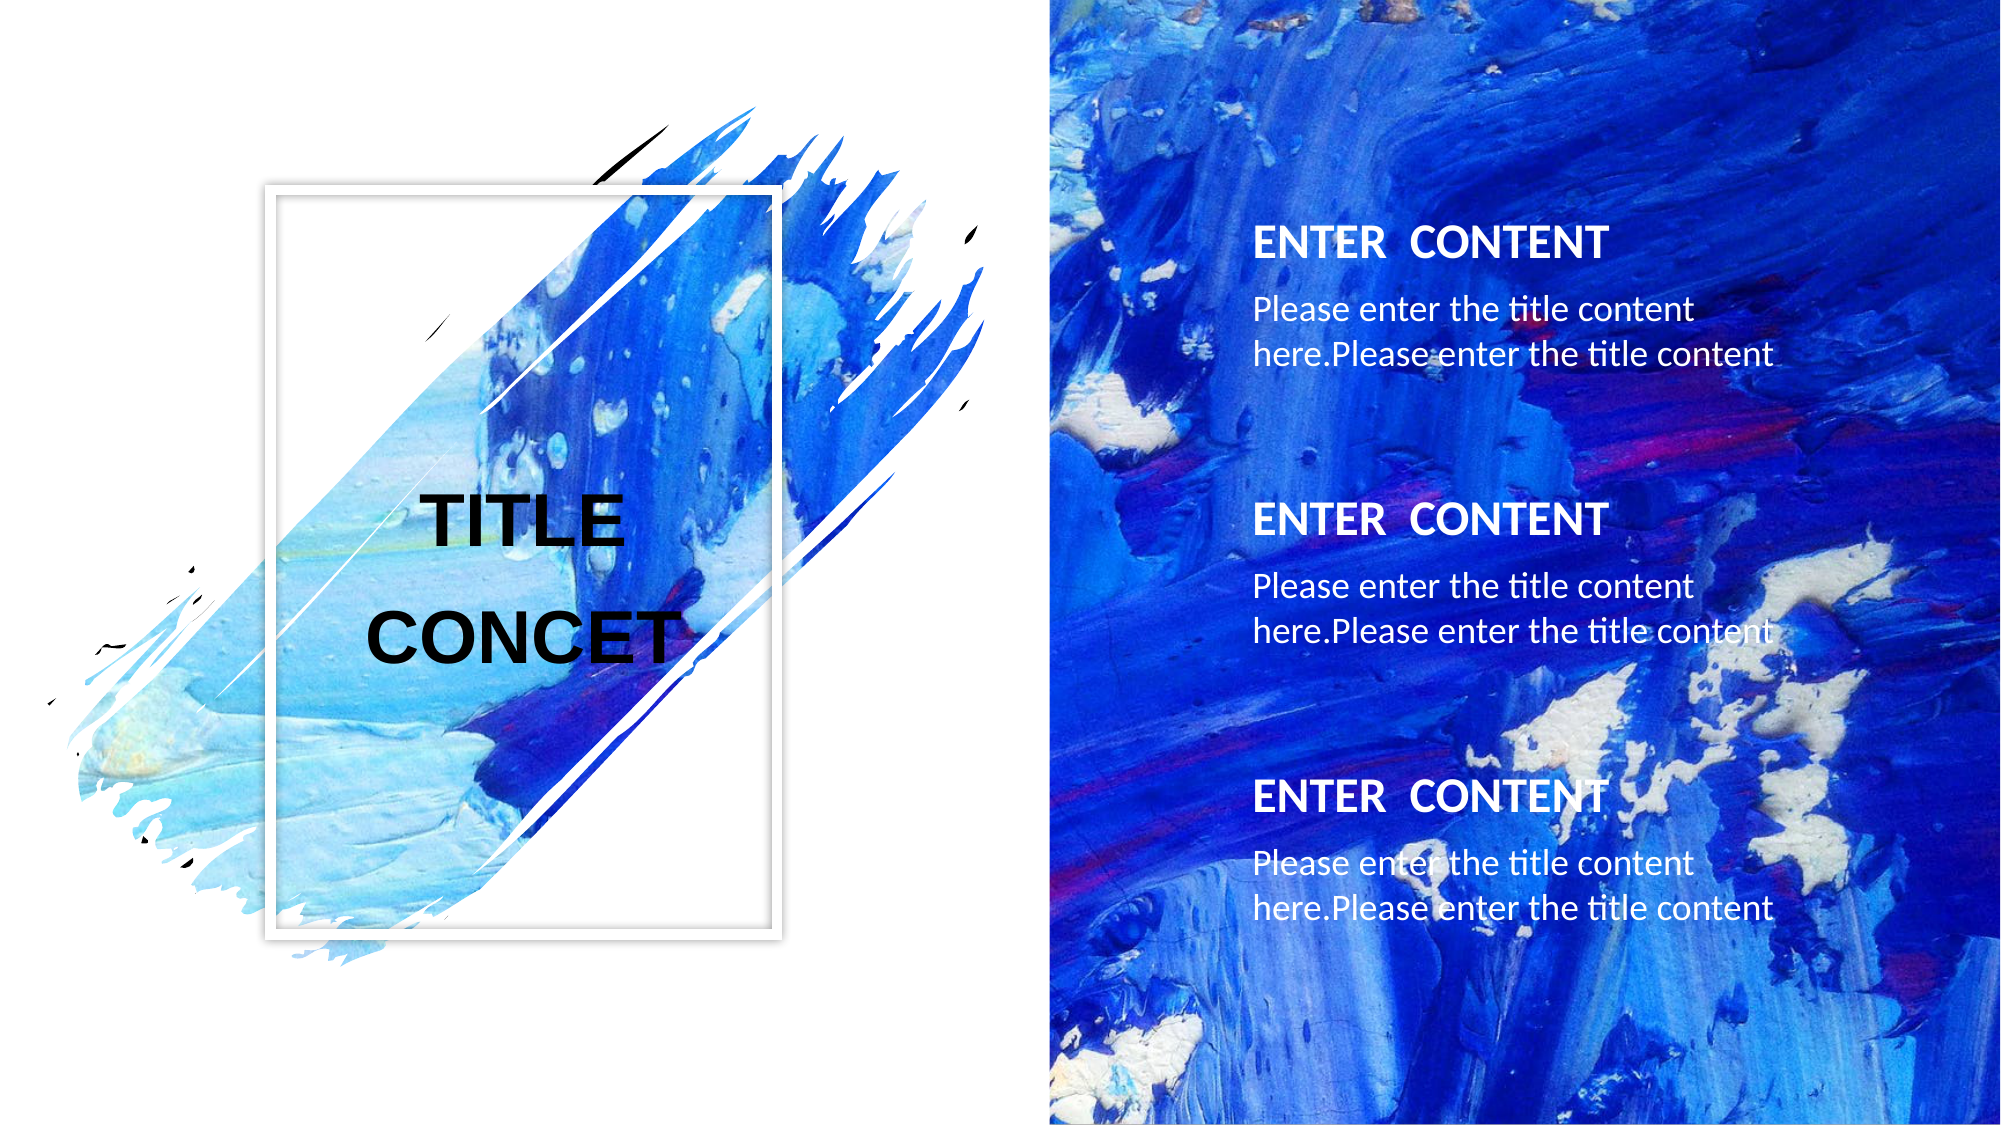

ENTER  CONTENT
Please enter the title content here.Please enter the title content

TITLE
CONCET
ENTER  CONTENT
Please enter the title content here.Please enter the title content
ENTER  CONTENT
Please enter the title content here.Please enter the title content